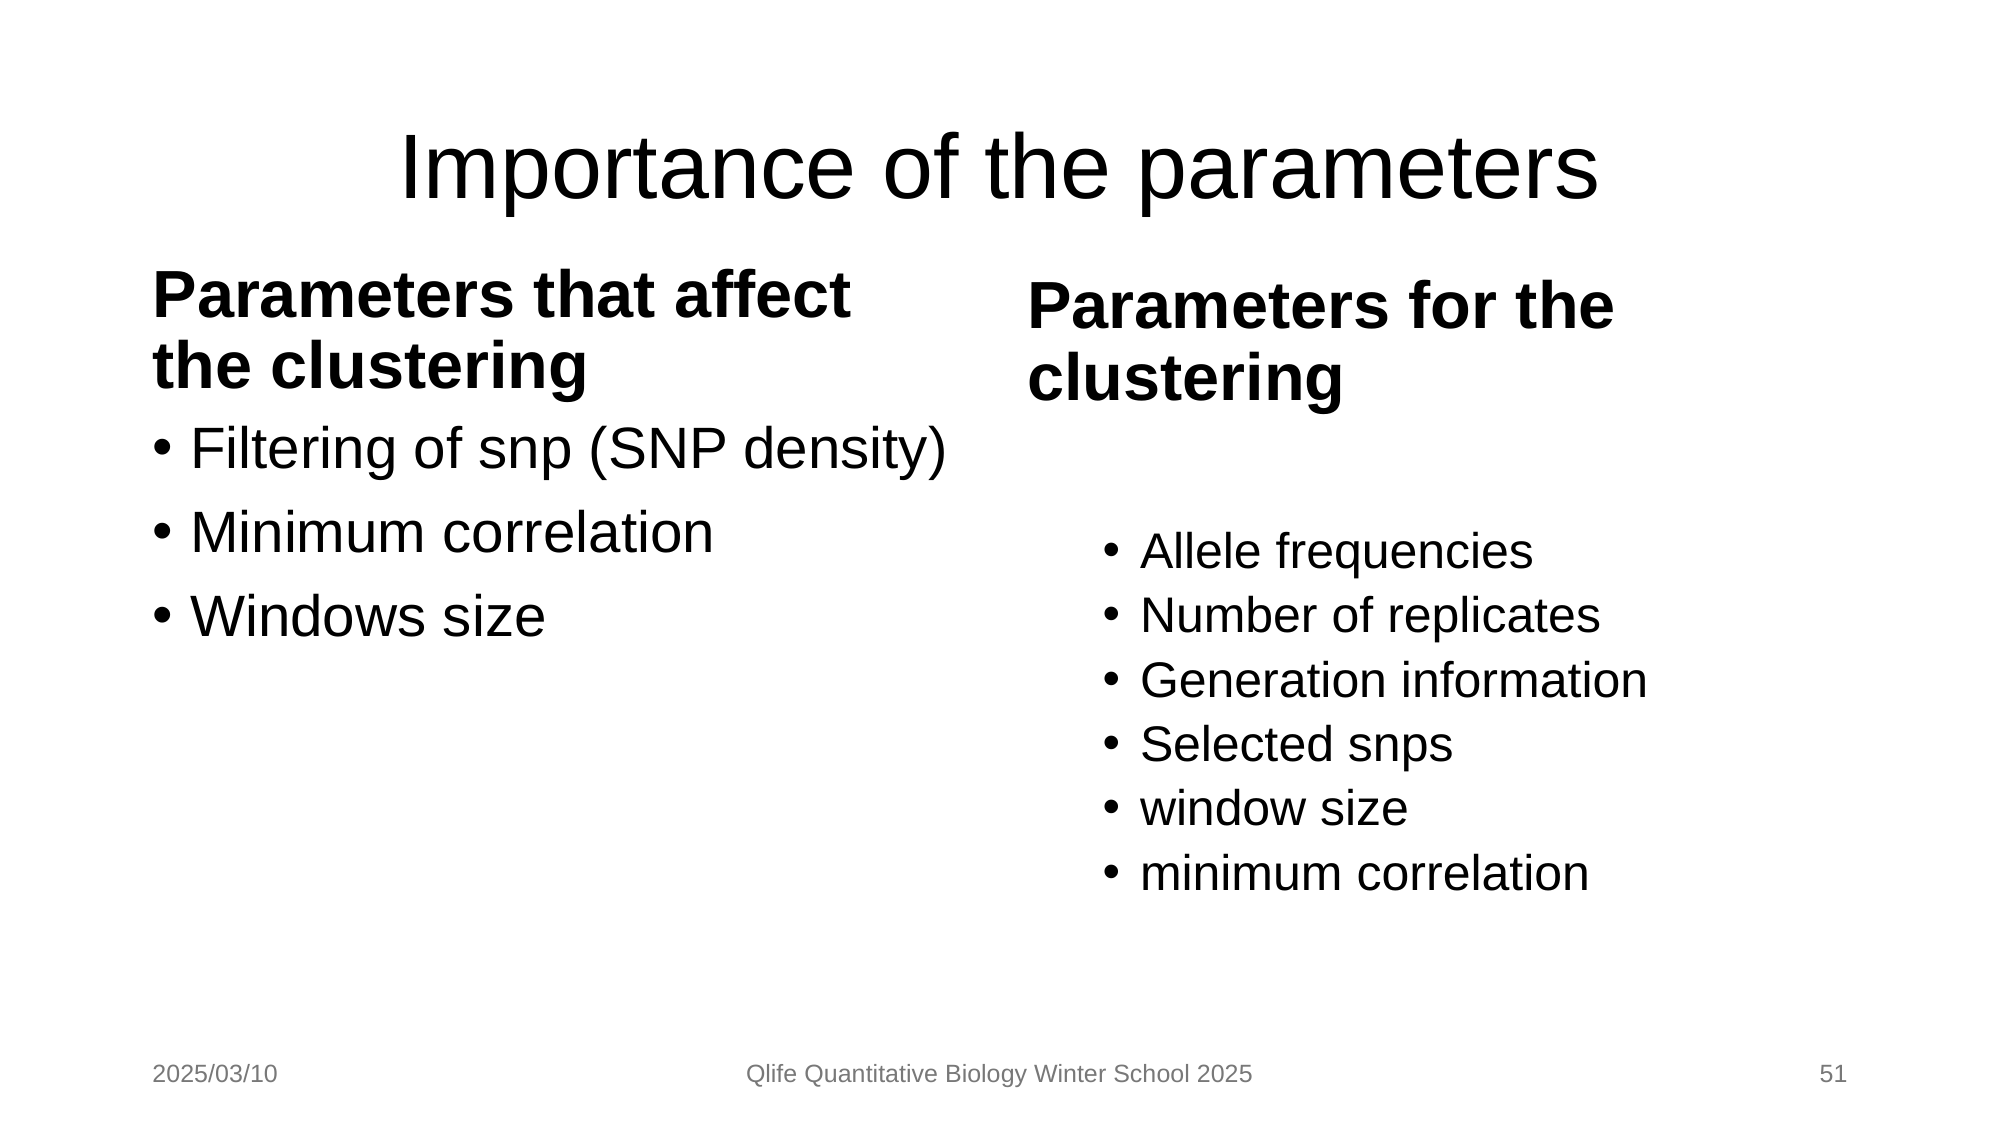

# Importance of the parameters
Parameters that affect the clustering
Parameters for the clustering
Filtering of snp (SNP density)
Minimum correlation
Windows size

Allele frequencies
Number of replicates
Generation information
Selected snps
window size
minimum correlation
2025/03/10
Qlife Quantitative Biology Winter School 2025
51